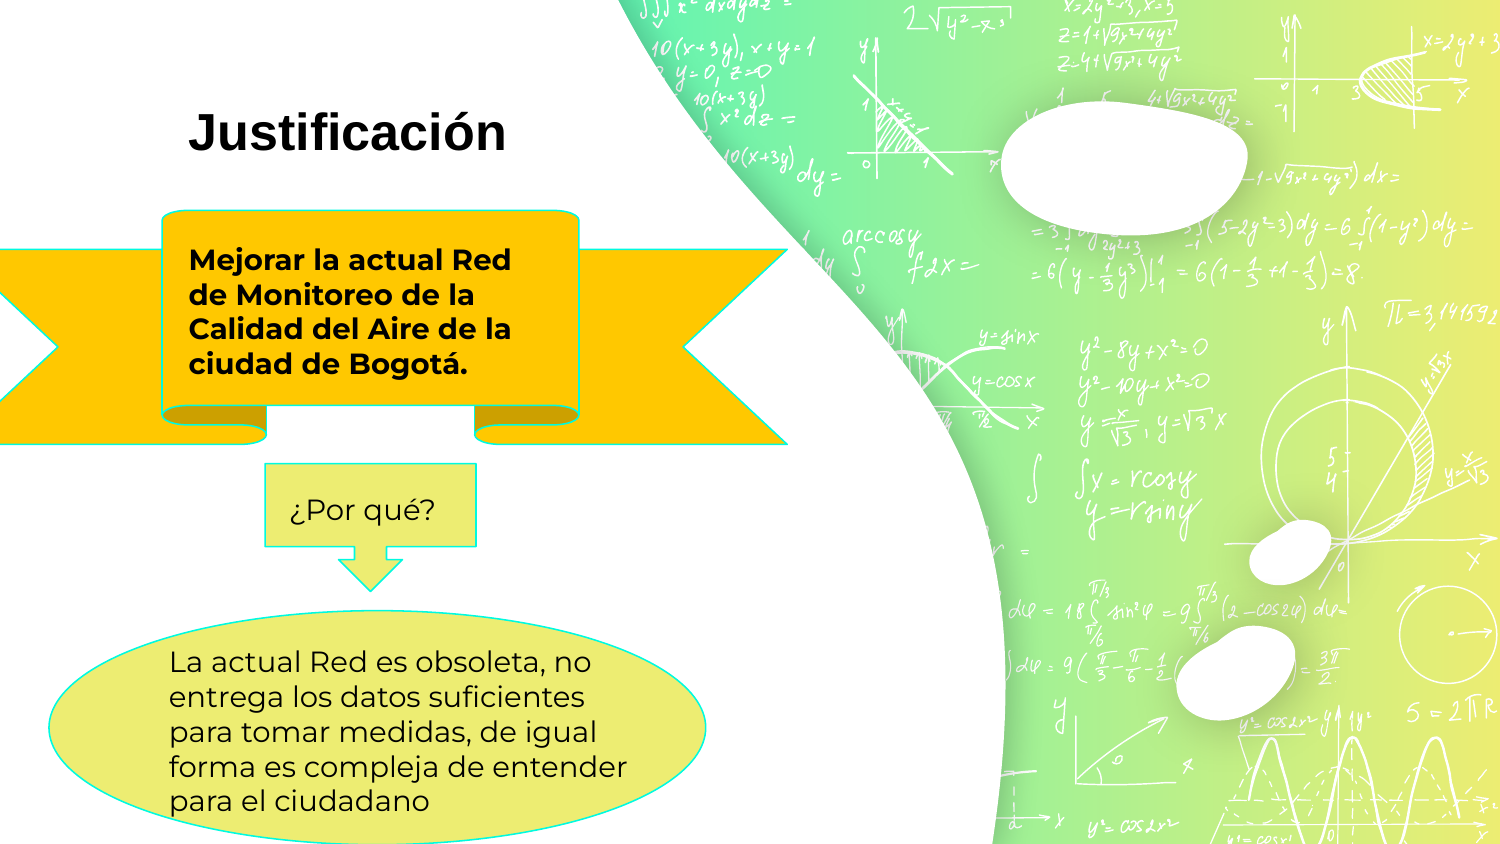

# Justificación

Mejorar la actual Red de Monitoreo de la Calidad del Aire de la ciudad de Bogotá.

¿Por qué?

La actual Red es obsoleta, no entrega los datos suficientes para tomar medidas, de igual forma es compleja de entender para el ciudadano